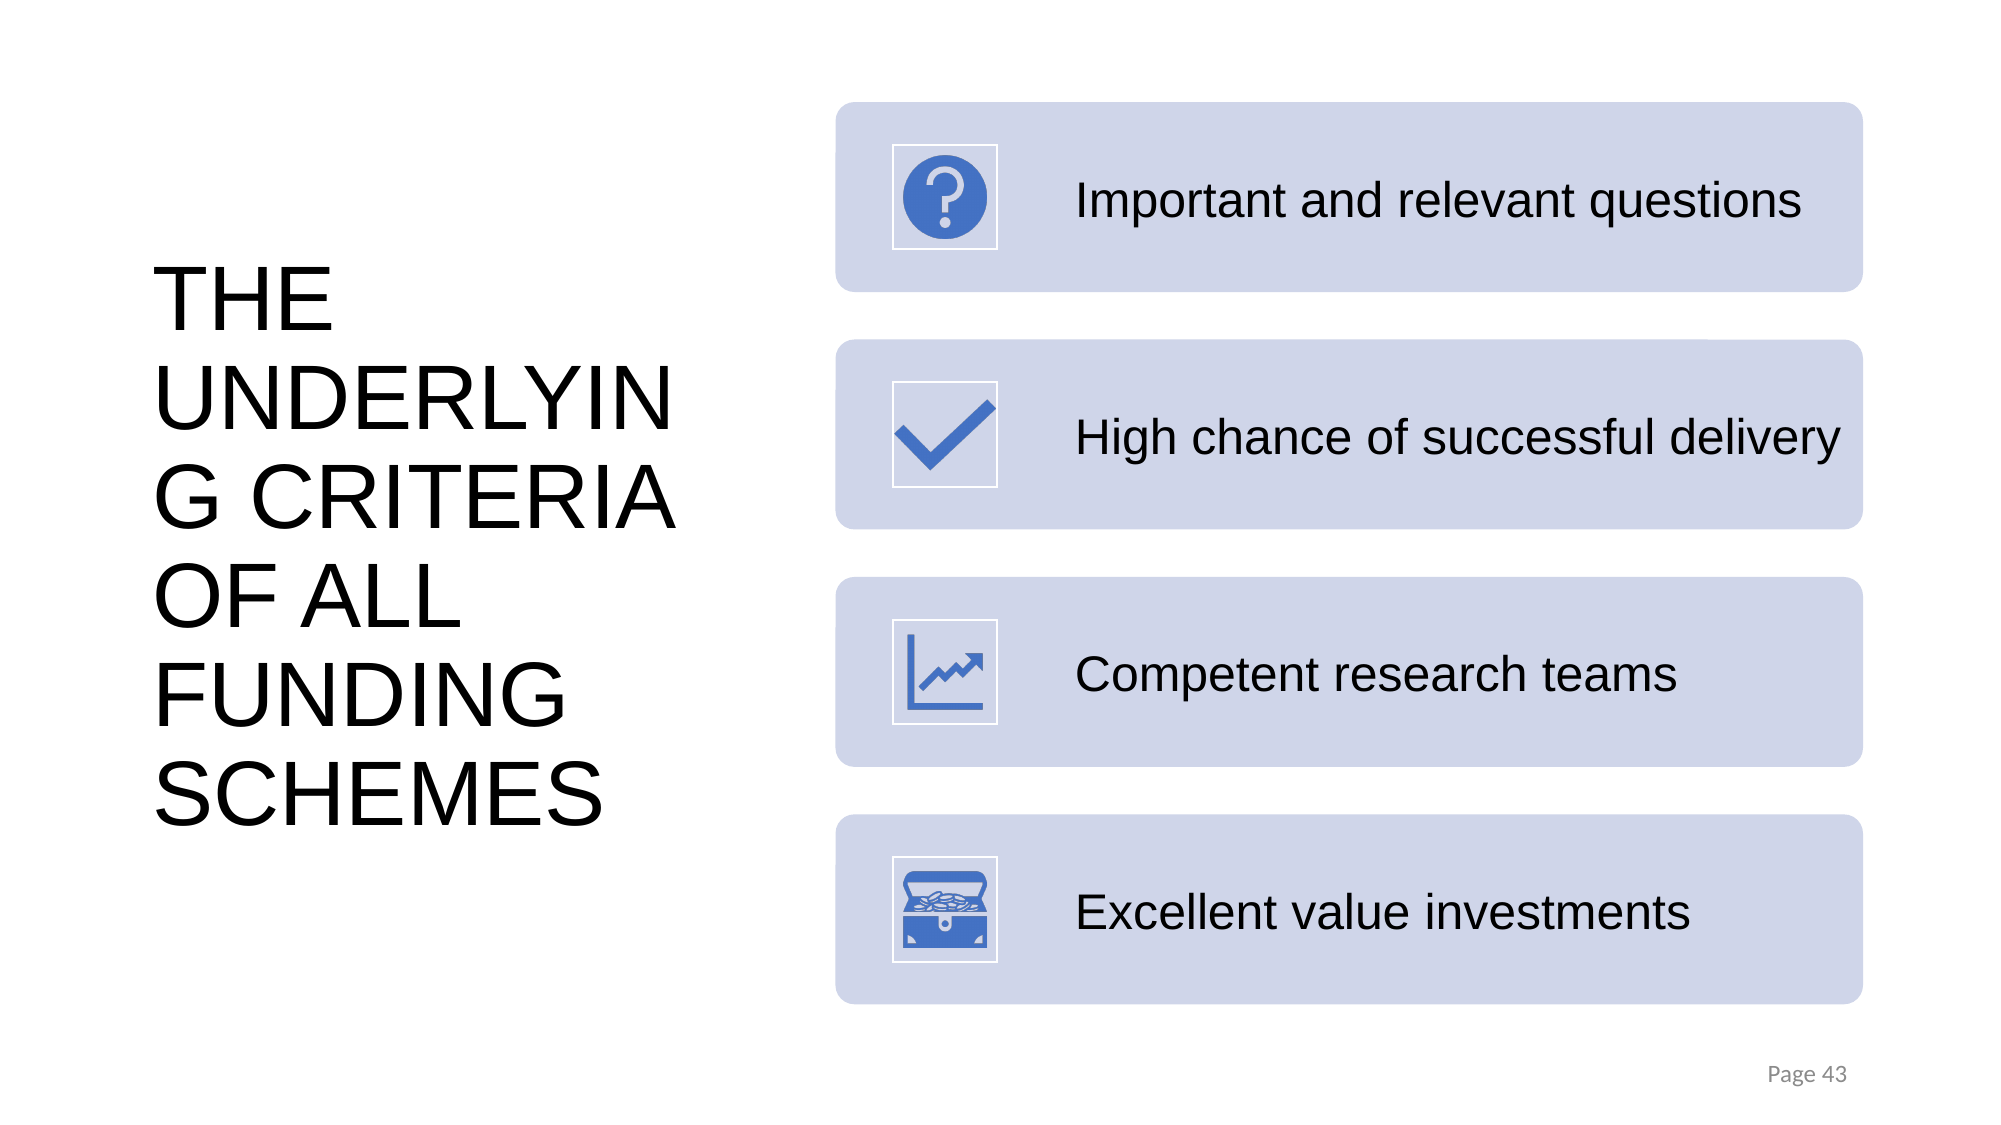

THE
UNDERLYING CRITERIA
OF ALL
FUNDING
SCHEMES
Important and relevant questions
High chance of successful delivery
Competent research teams
Excellent value investments
Page 43